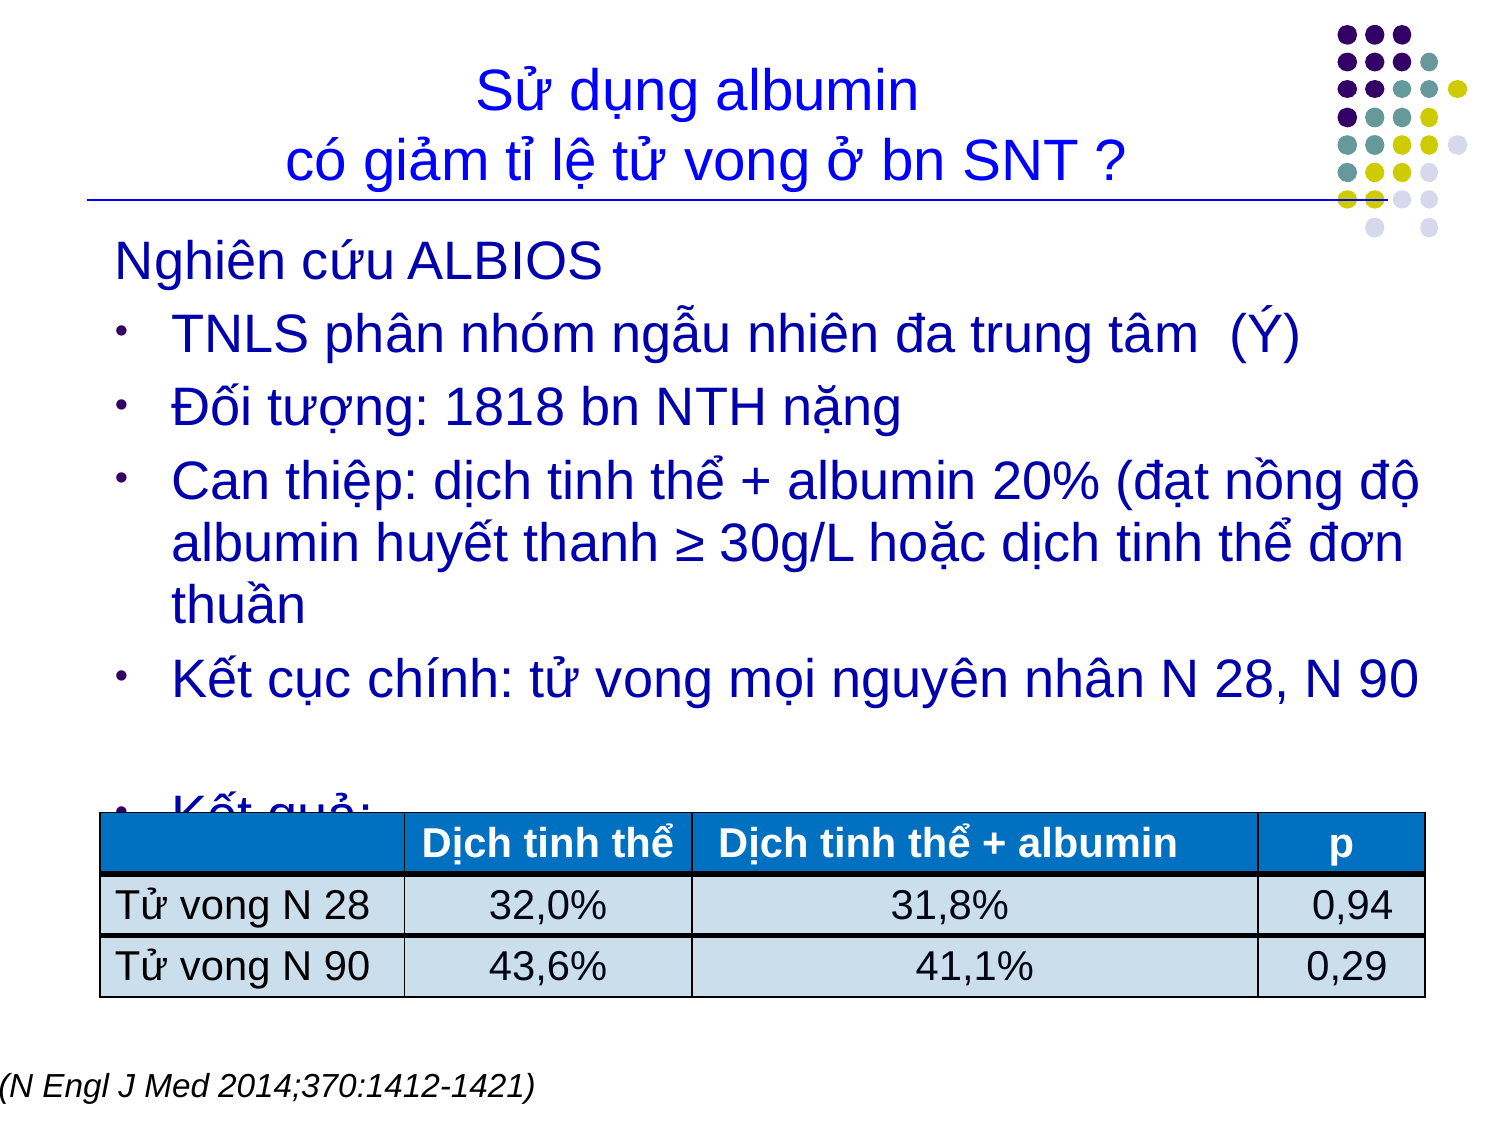

# Sử dụng albumin có giảm tỉ lệ tử vong ở bn SNT ?
Nghiên cứu ALBIOS
TNLS phân nhóm ngẫu nhiên đa trung tâm  (Ý)
Đối tượng: 1818 bn NTH nặng
Can thiệp: dịch tinh thể + albumin 20% (đạt nồng độ albumin huyết thanh ≥ 30g/L hoặc dịch tinh thể đơn thuần
Kết cục chính: tử vong mọi nguyên nhân N 28, N 90
Kết quả:

|  | Dịch tinh thể | Dịch tinh thể + albumin | p |
| --- | --- | --- | --- |
| Tử vong N 28 | 32,0% | 31,8% | 0,94 |
| Tử vong N 90 | 43,6% | 41,1% | 0,29 |
(N Engl J Med 2014;370:1412-1421)